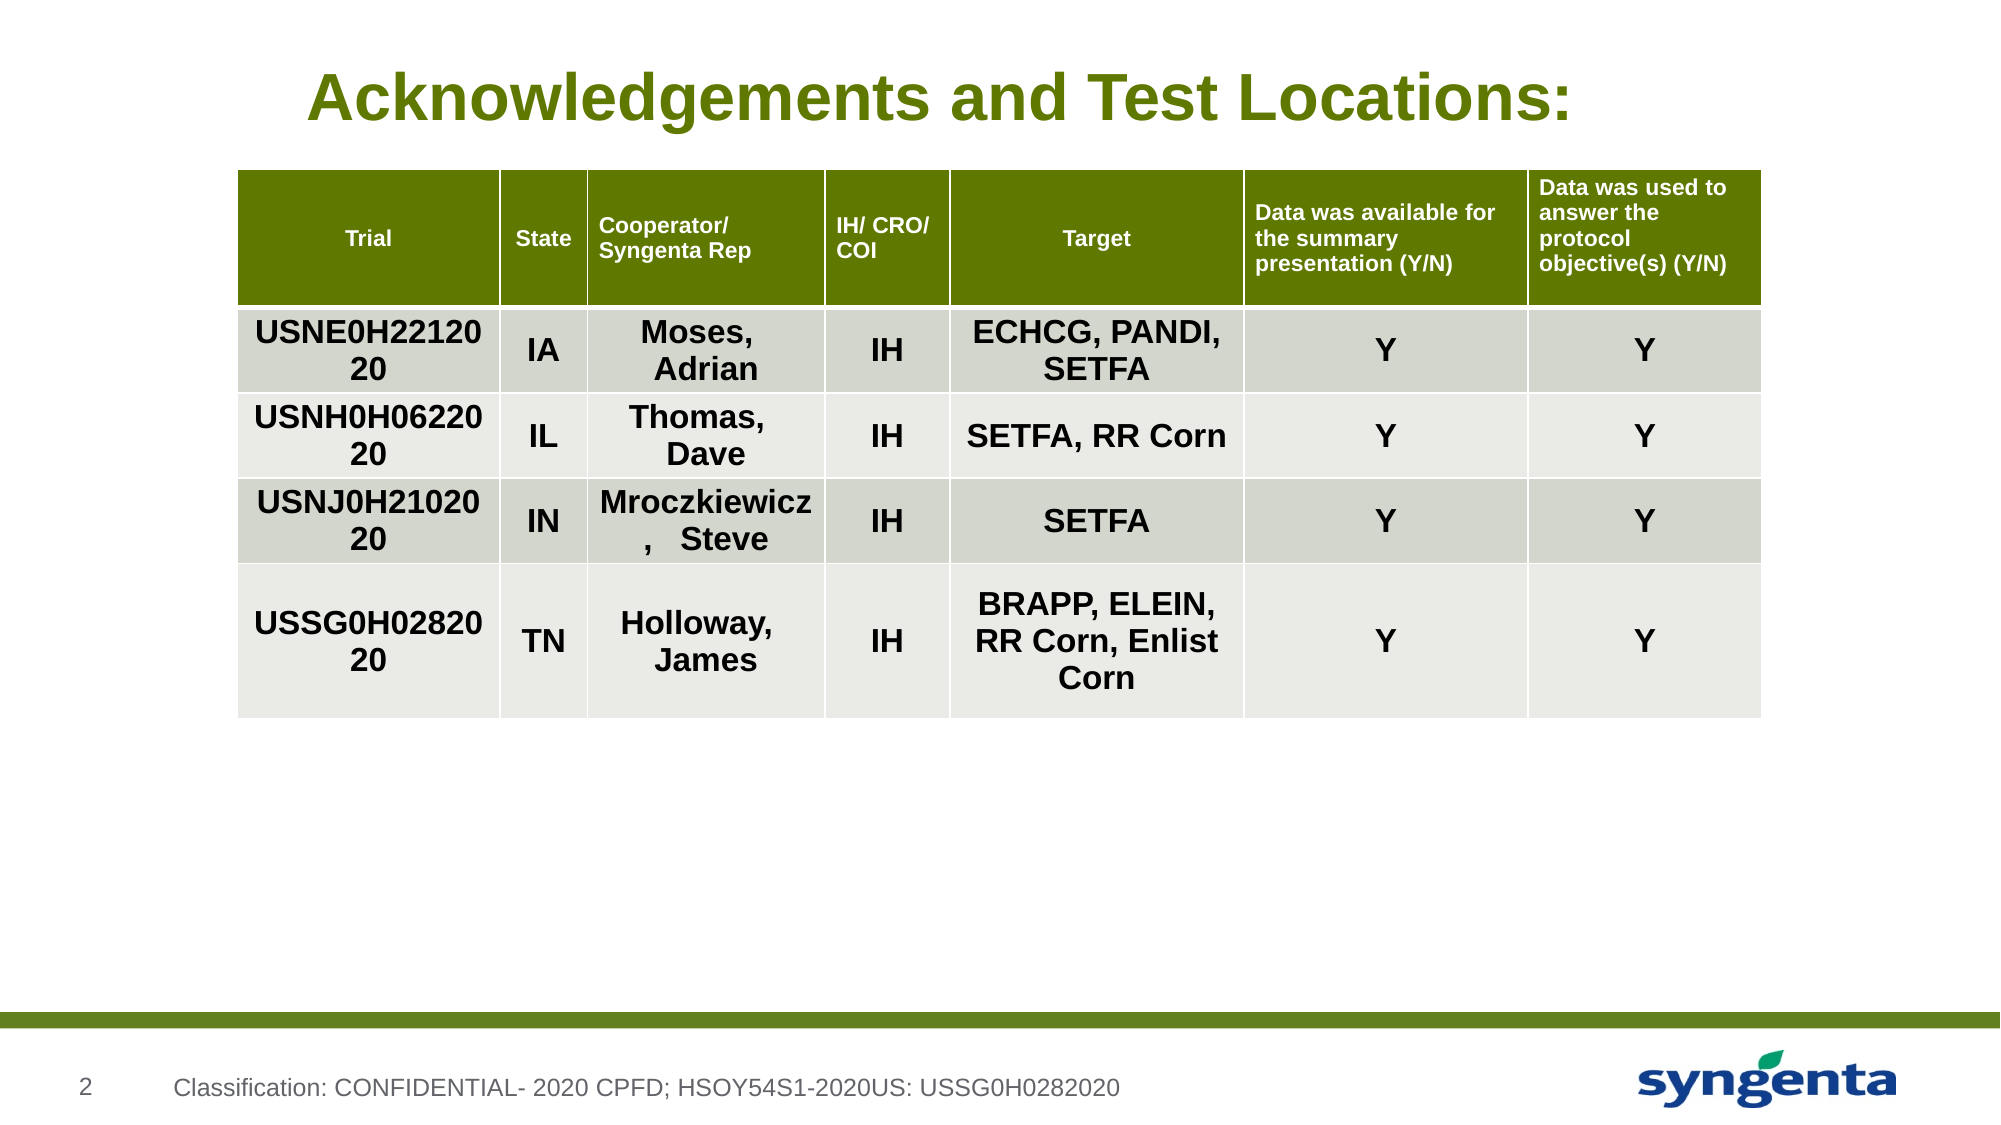

# Acknowledgements and Test Locations:
| Trial | State | Cooperator/ Syngenta Rep | IH/ CRO/ COI | Target | Data was available for the summary presentation (Y/N) | Data was used to answer the protocol objective(s) (Y/N) |
| --- | --- | --- | --- | --- | --- | --- |
| USNE0H2212020 | IA | Moses, Adrian | IH | ECHCG, PANDI, SETFA | Y | Y |
| USNH0H0622020 | IL | Thomas, Dave | IH | SETFA, RR Corn | Y | Y |
| USNJ0H2102020 | IN | Mroczkiewicz, Steve | IH | SETFA | Y | Y |
| USSG0H0282020 | TN | Holloway, James | IH | BRAPP, ELEIN, RR Corn, Enlist Corn | Y | Y |
Classification: CONFIDENTIAL- 2020 CPFD; HSOY54S1-2020US: USSG0H0282020